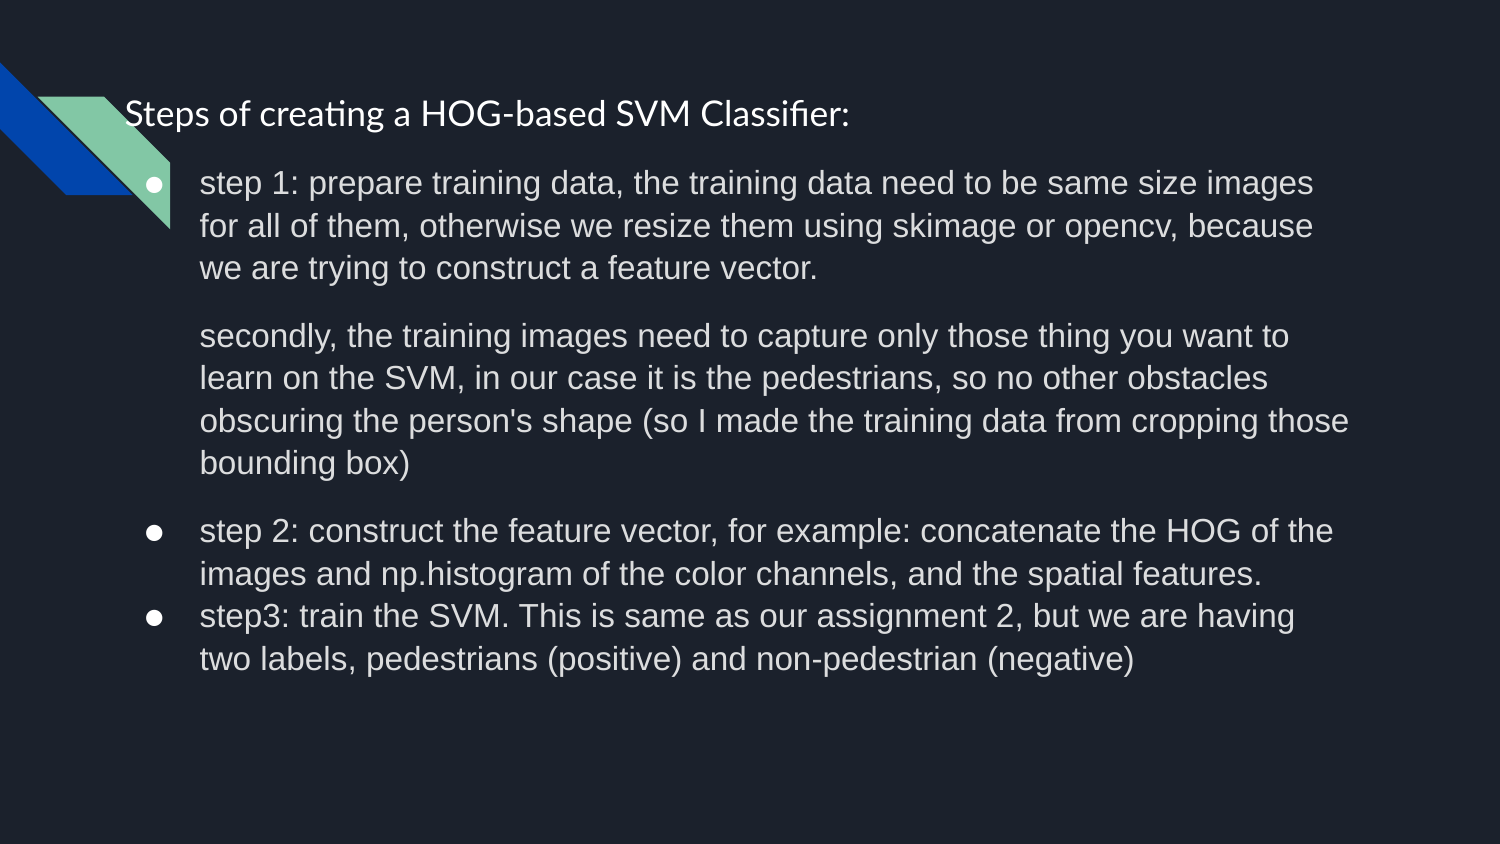

Steps of creating a HOG-based SVM Classifier:
step 1: prepare training data, the training data need to be same size images for all of them, otherwise we resize them using skimage or opencv, because we are trying to construct a feature vector.
secondly, the training images need to capture only those thing you want to learn on the SVM, in our case it is the pedestrians, so no other obstacles obscuring the person's shape (so I made the training data from cropping those bounding box)
step 2: construct the feature vector, for example: concatenate the HOG of the images and np.histogram of the color channels, and the spatial features.
step3: train the SVM. This is same as our assignment 2, but we are having two labels, pedestrians (positive) and non-pedestrian (negative)